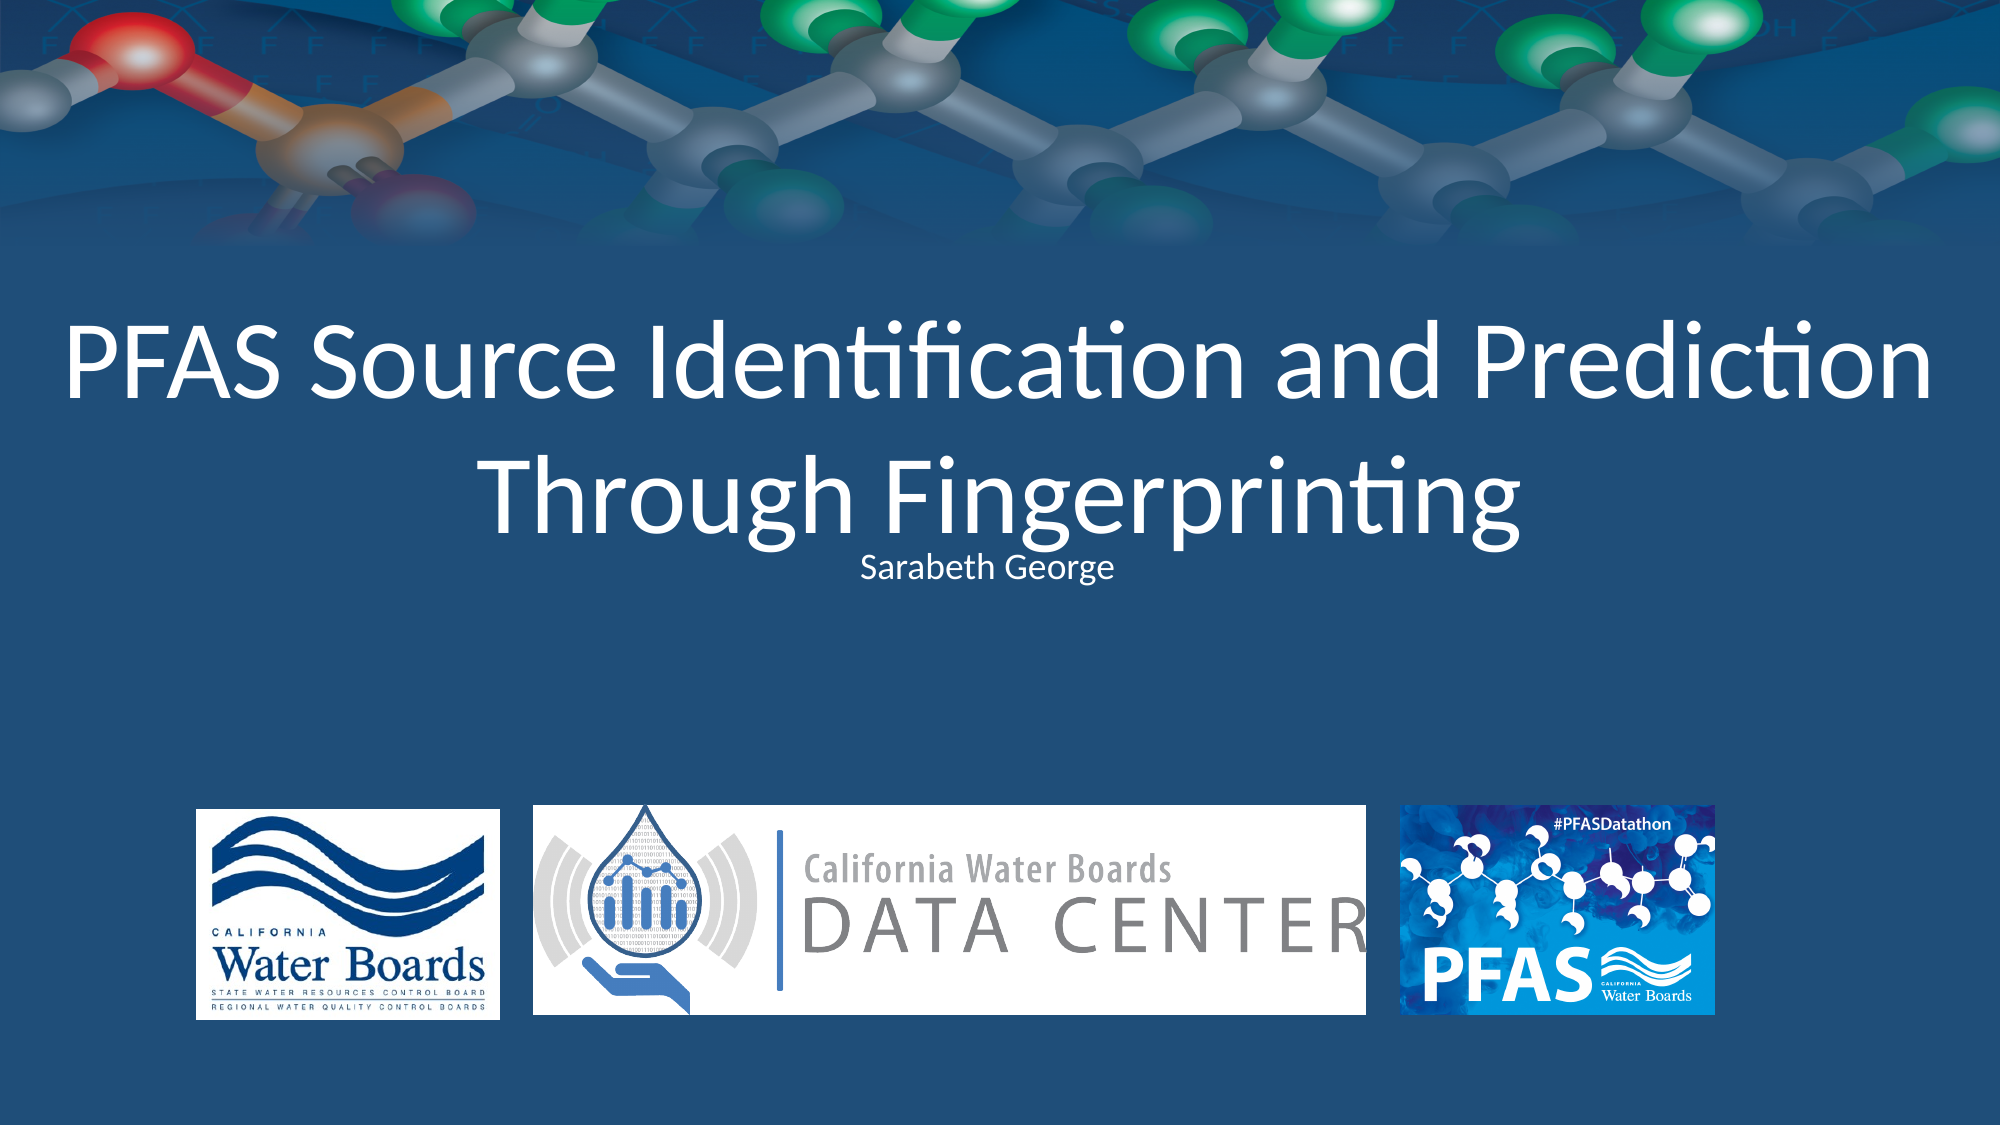

PFAS Source Identification and Prediction Through Fingerprinting
Sarabeth George